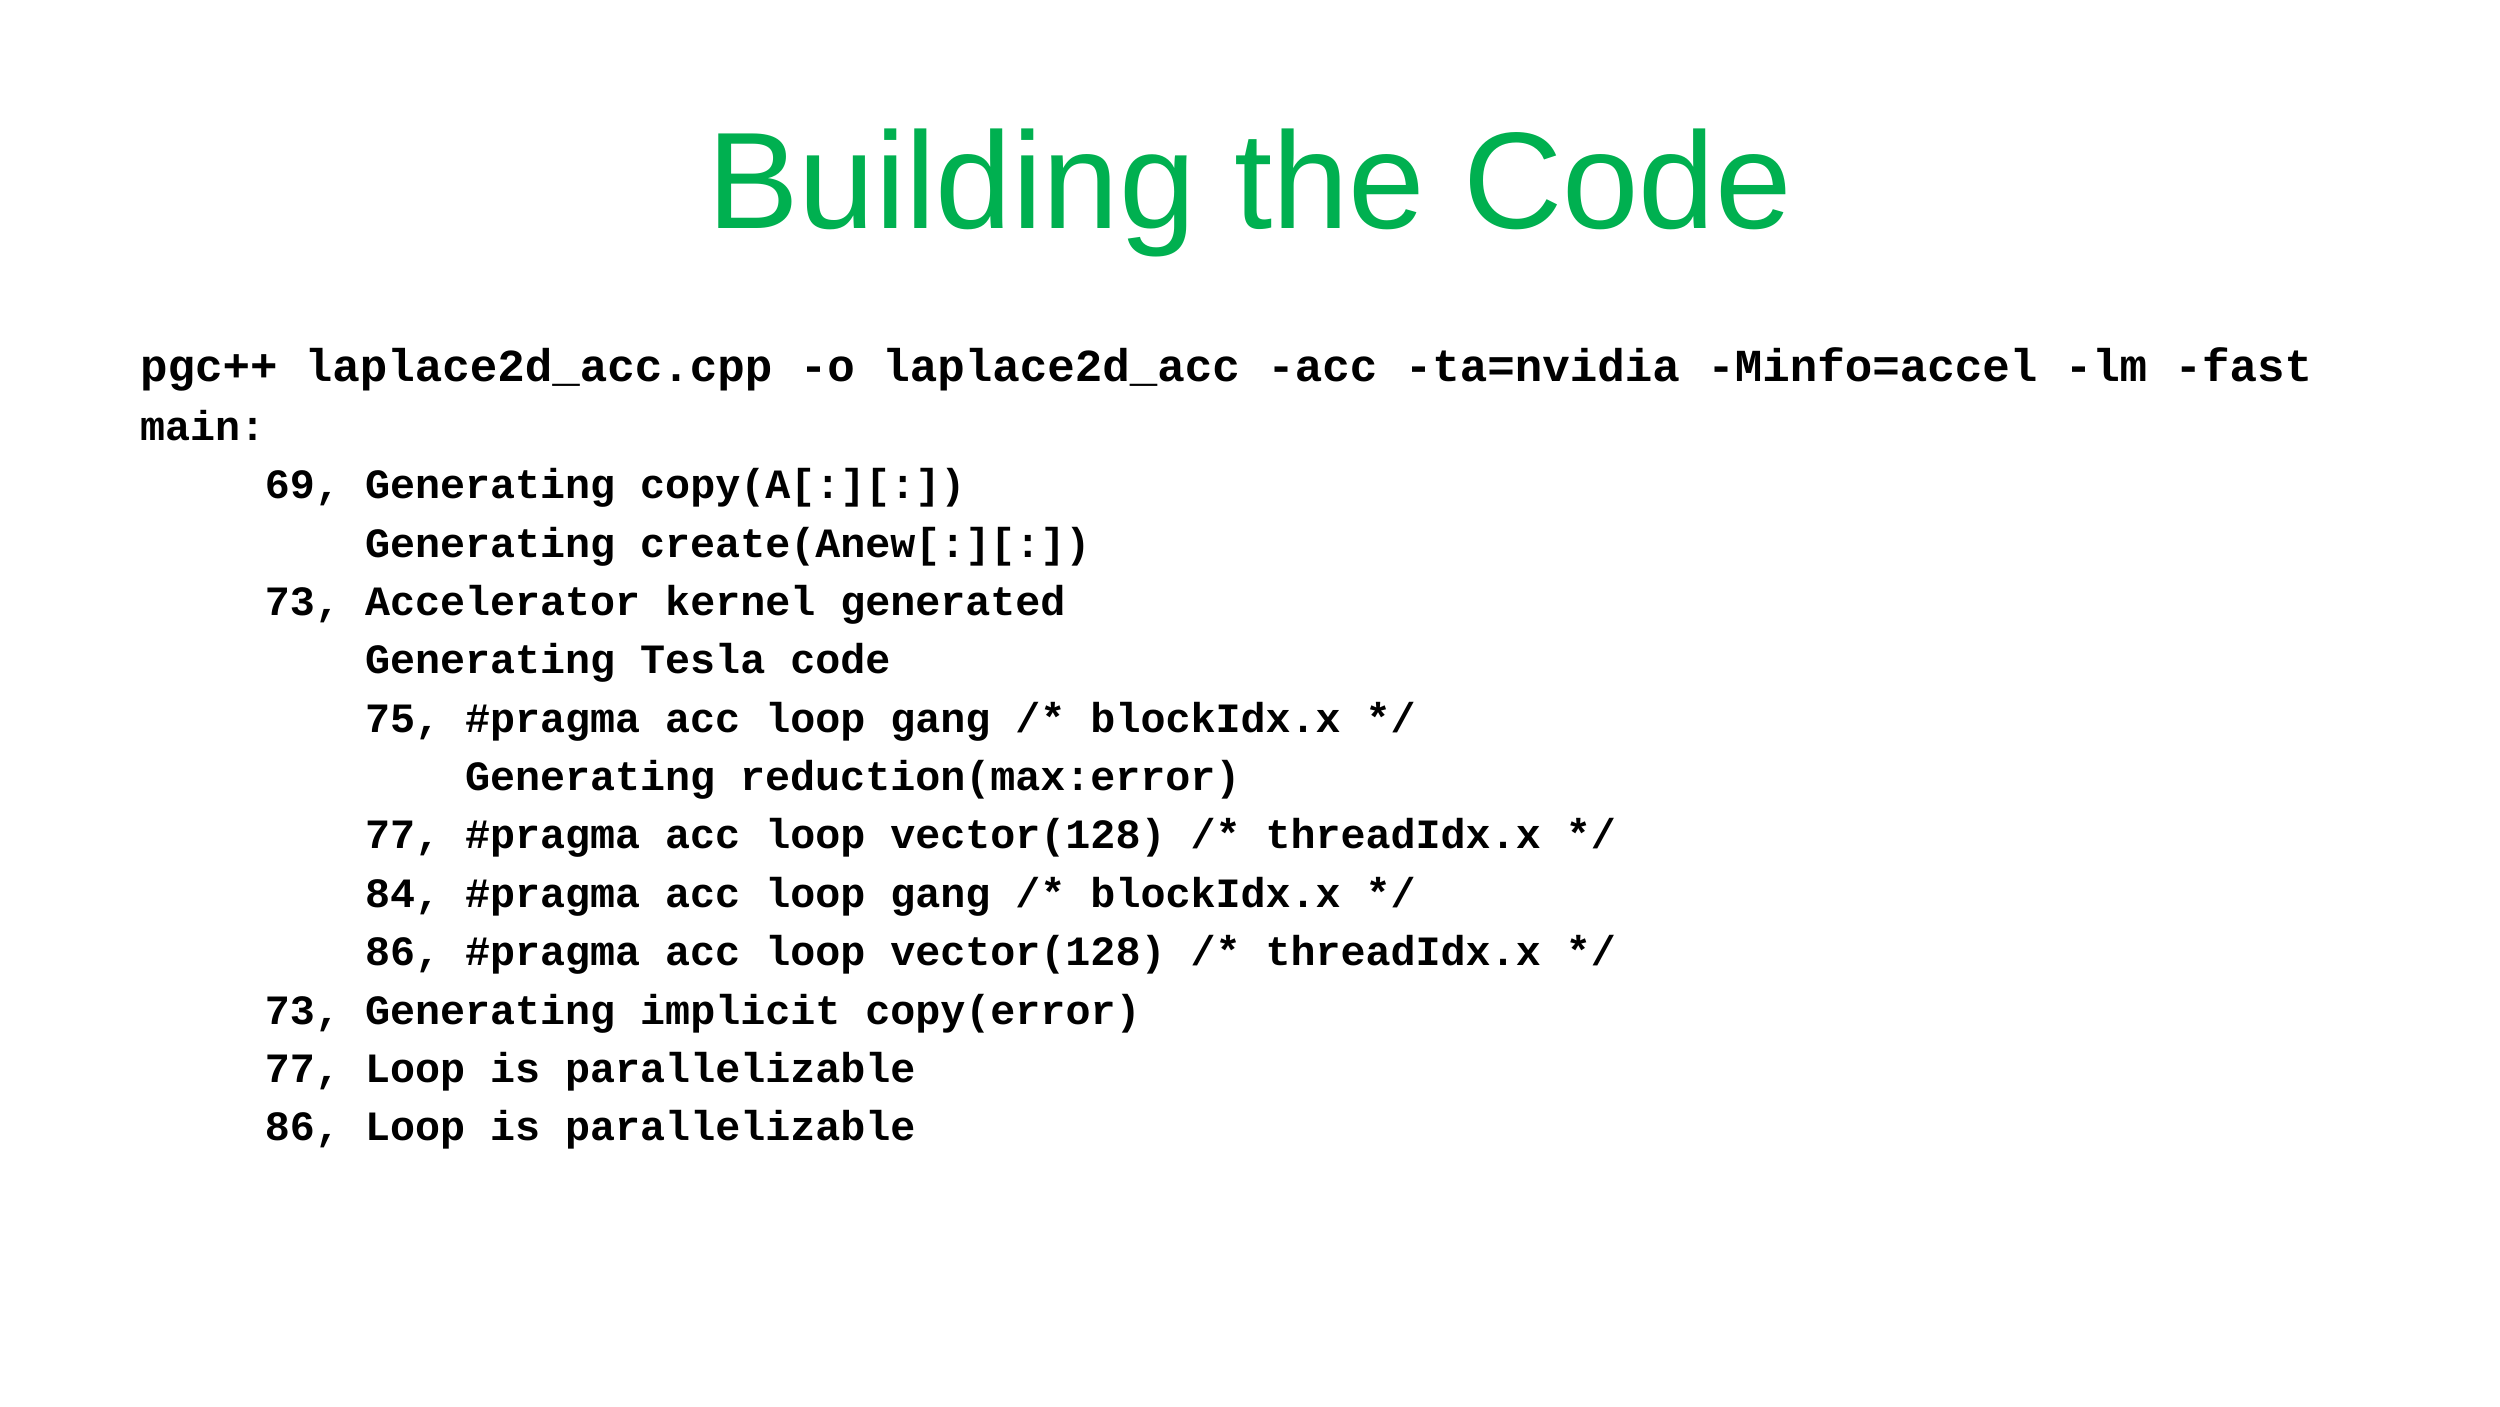

# Building the Code
pgc++ laplace2d_acc.cpp -o laplace2d_acc -acc -ta=nvidia -Minfo=accel -lm -fast
main:
     69, Generating copy(A[:][:])
         Generating create(Anew[:][:])
     73, Accelerator kernel generated
         Generating Tesla code
         75, #pragma acc loop gang /* blockIdx.x */
             Generating reduction(max:error)
         77, #pragma acc loop vector(128) /* threadIdx.x */
         84, #pragma acc loop gang /* blockIdx.x */
         86, #pragma acc loop vector(128) /* threadIdx.x */
     73, Generating implicit copy(error)
     77, Loop is parallelizable
     86, Loop is parallelizable